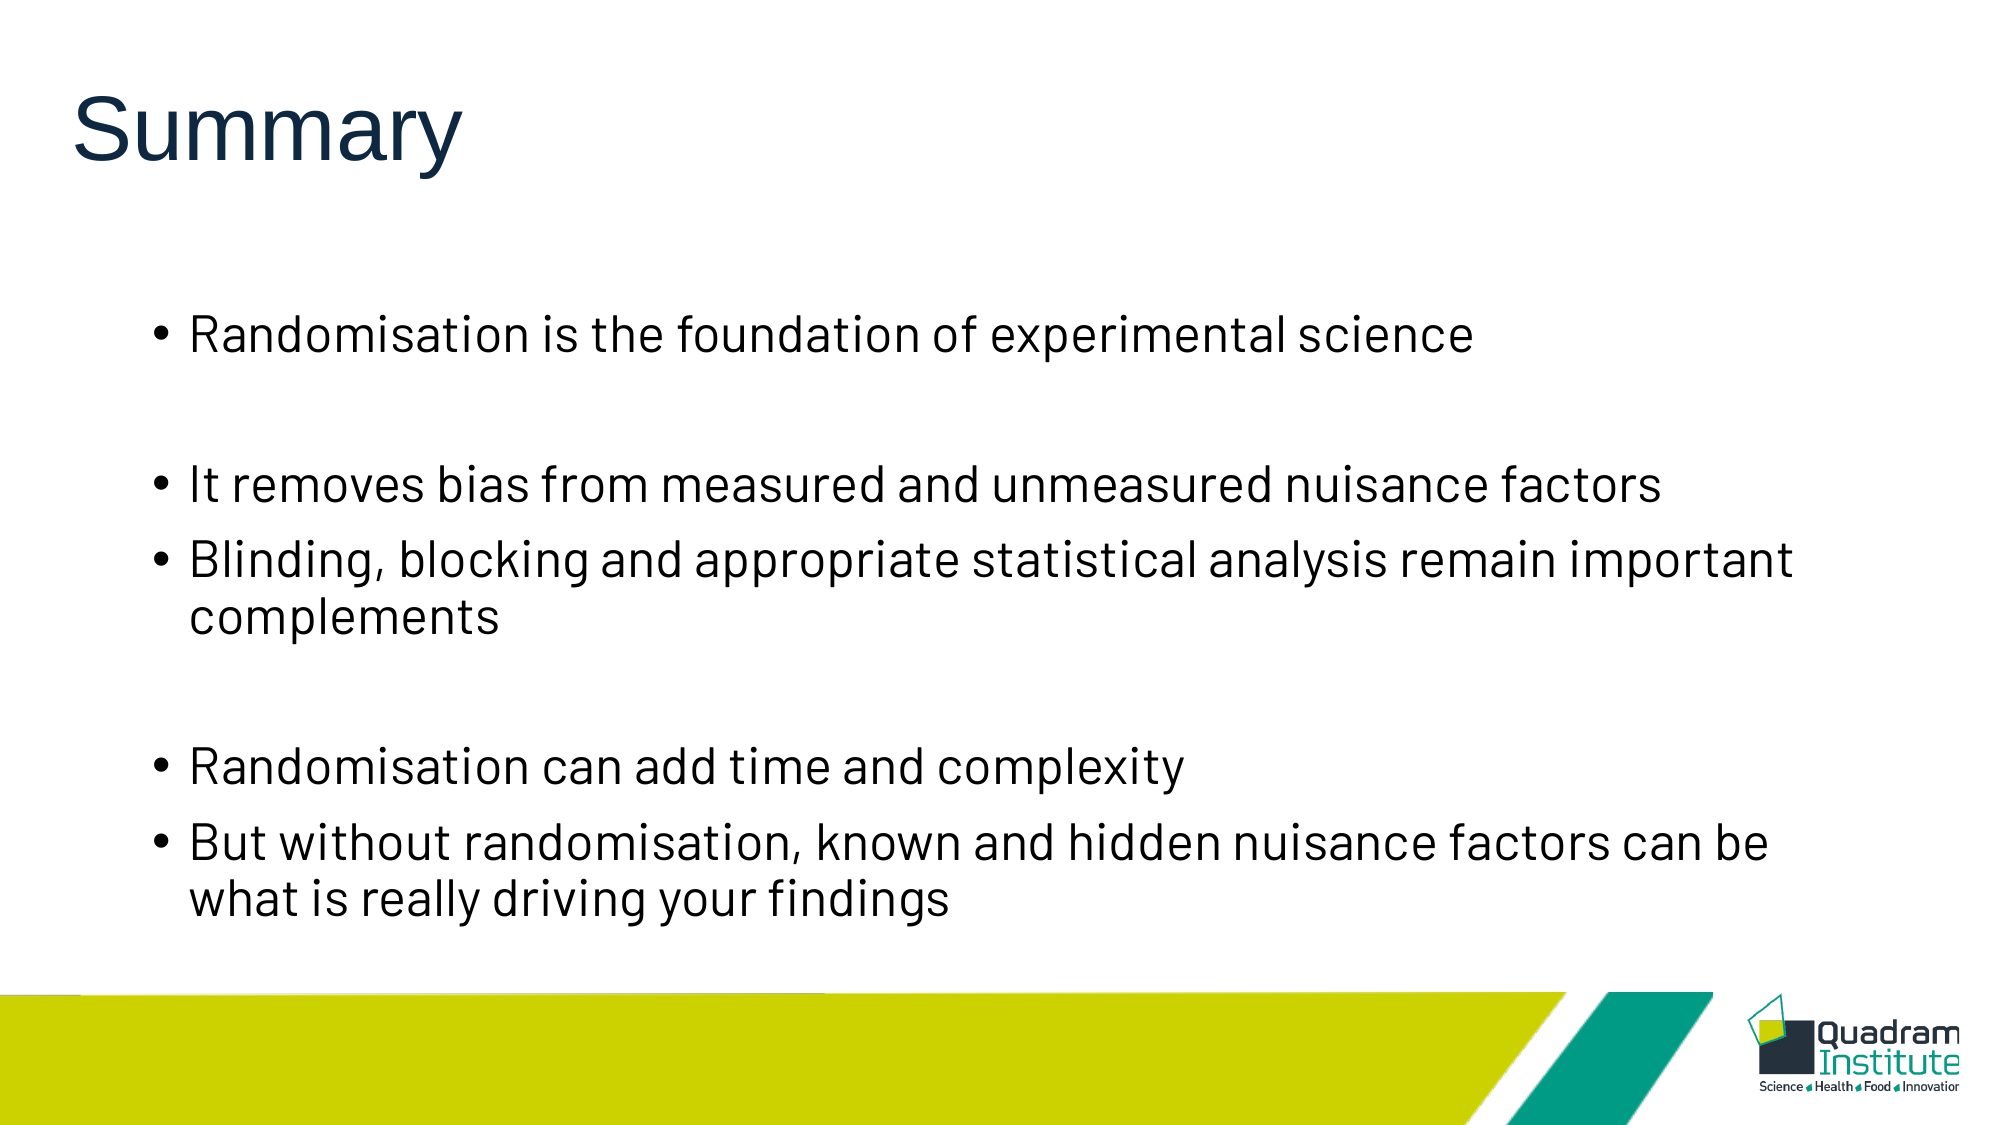

# Summary
Randomisation is the foundation of experimental science

It removes bias from measured and unmeasured nuisance factors
Blinding, blocking and appropriate statistical analysis remain important complements

Randomisation can add time and complexity
But without randomisation, known and hidden nuisance factors can be what is really driving your findings